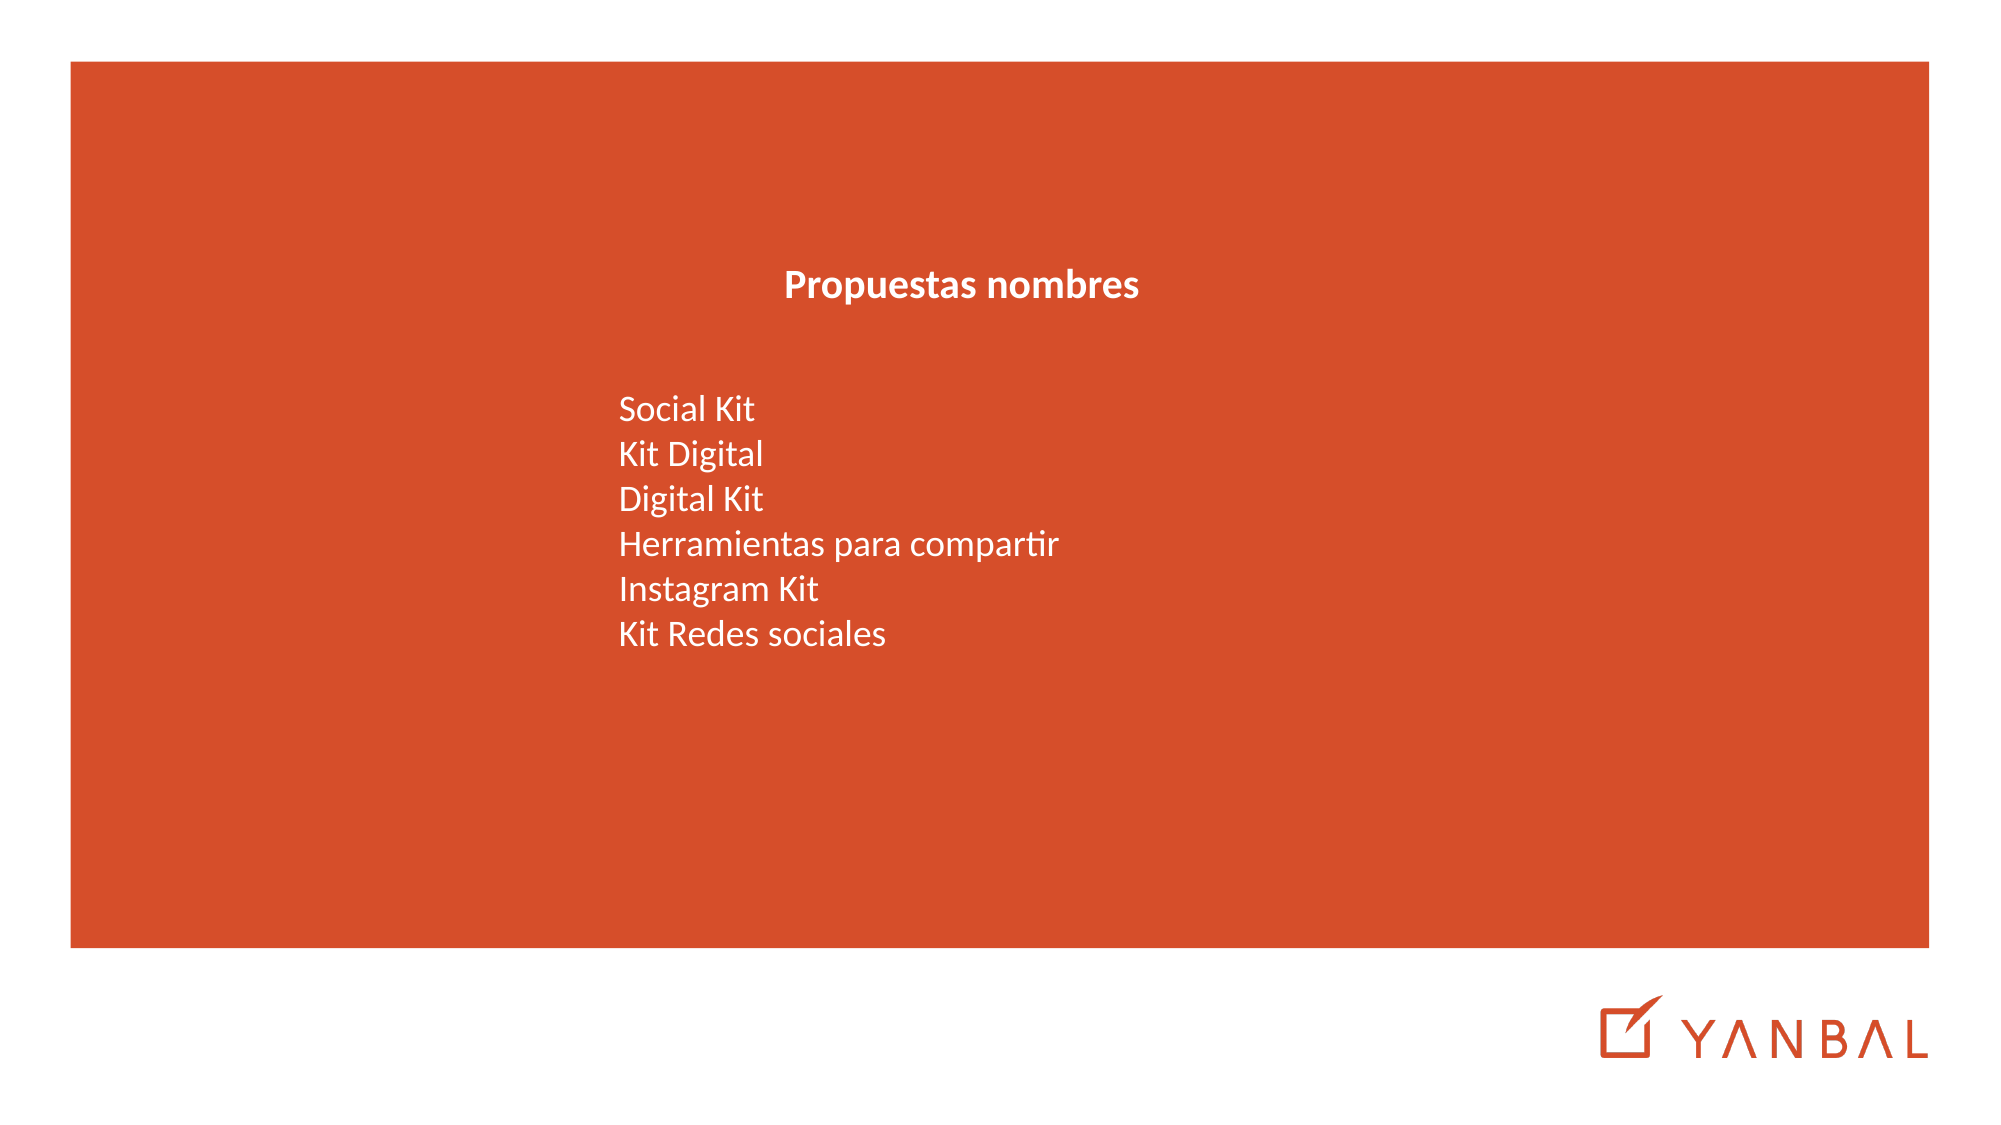

Propuestas nombres
Social Kit
Kit Digital
Digital Kit
Herramientas para compartir
Instagram Kit
Kit Redes sociales